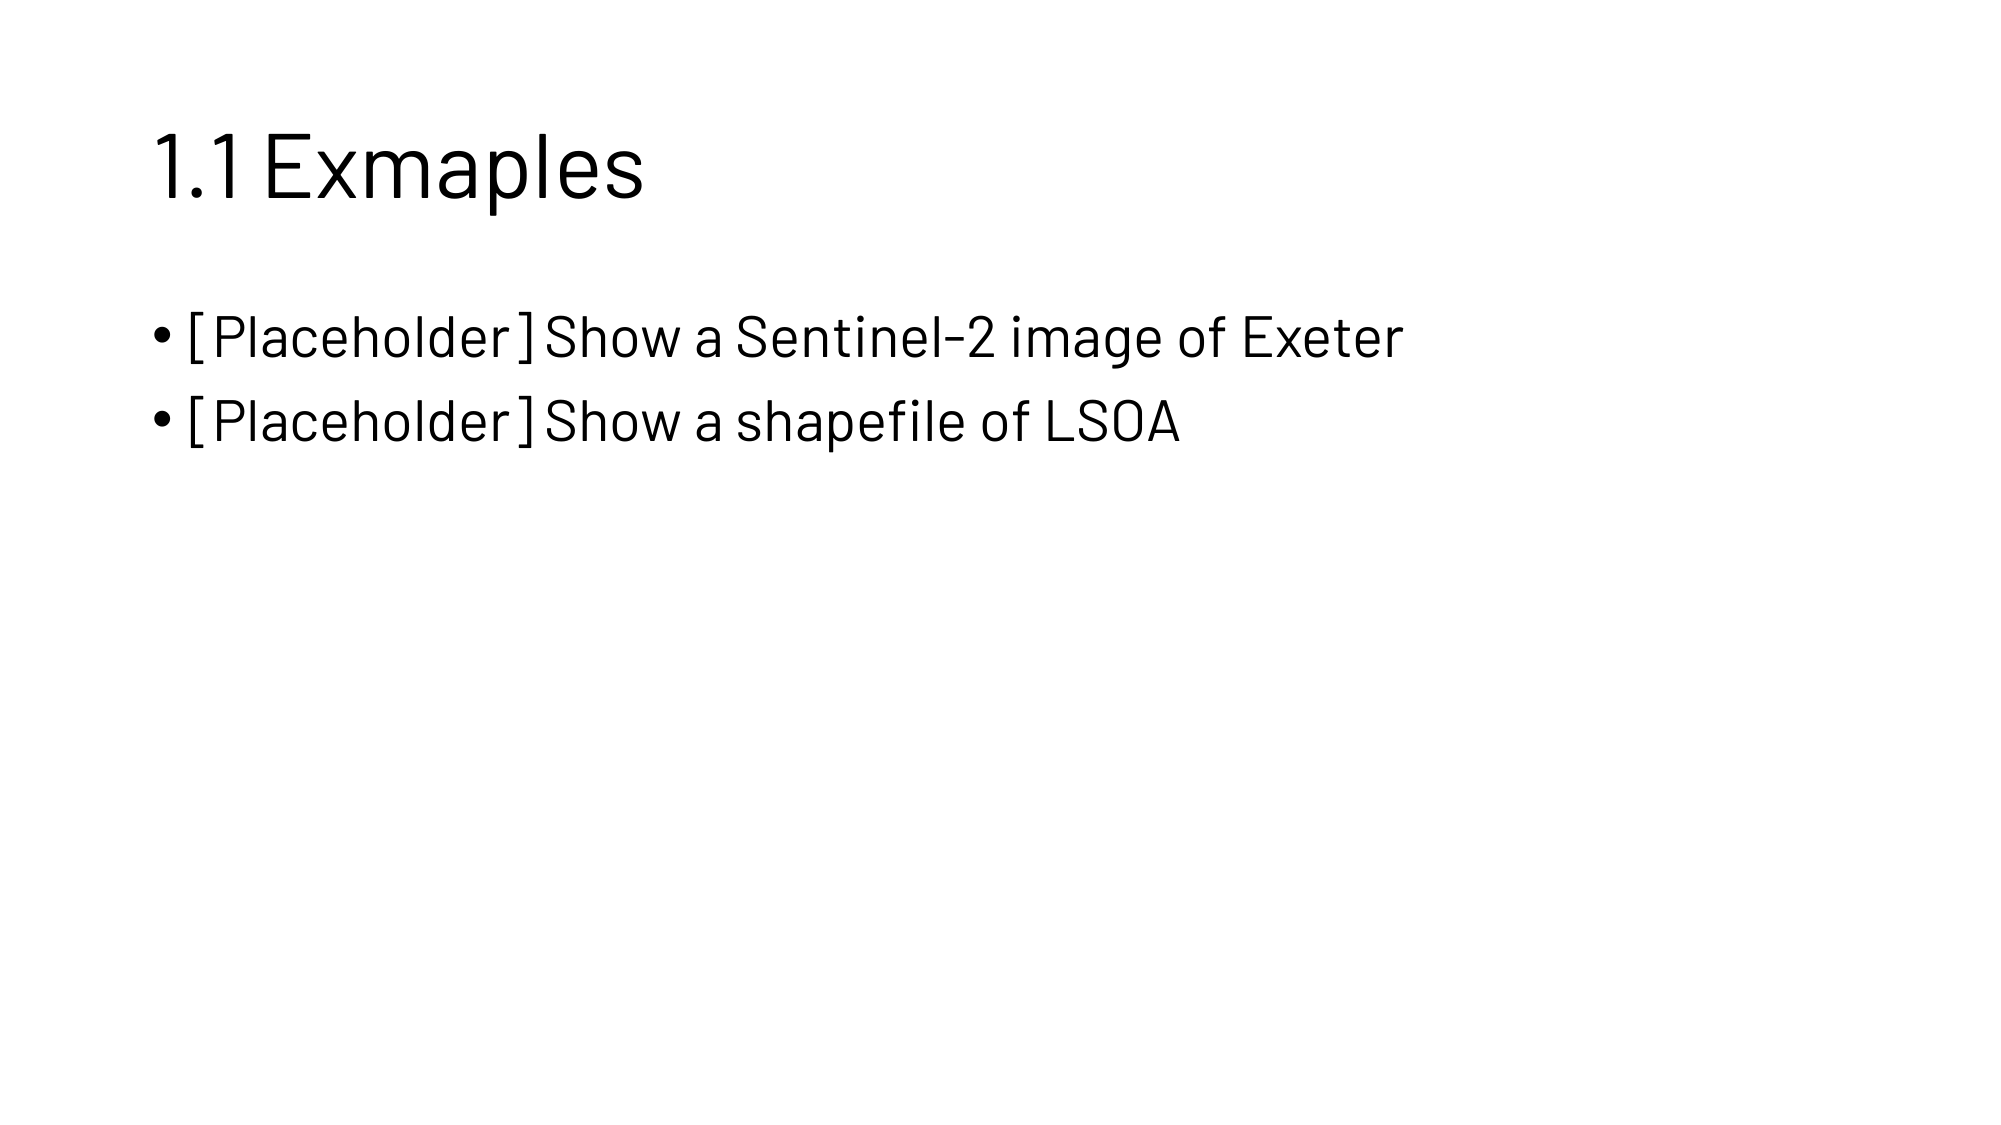

# 1.1 Exmaples
[Placeholder] Show a Sentinel-2 image of Exeter
[Placeholder] Show a shapefile of LSOA